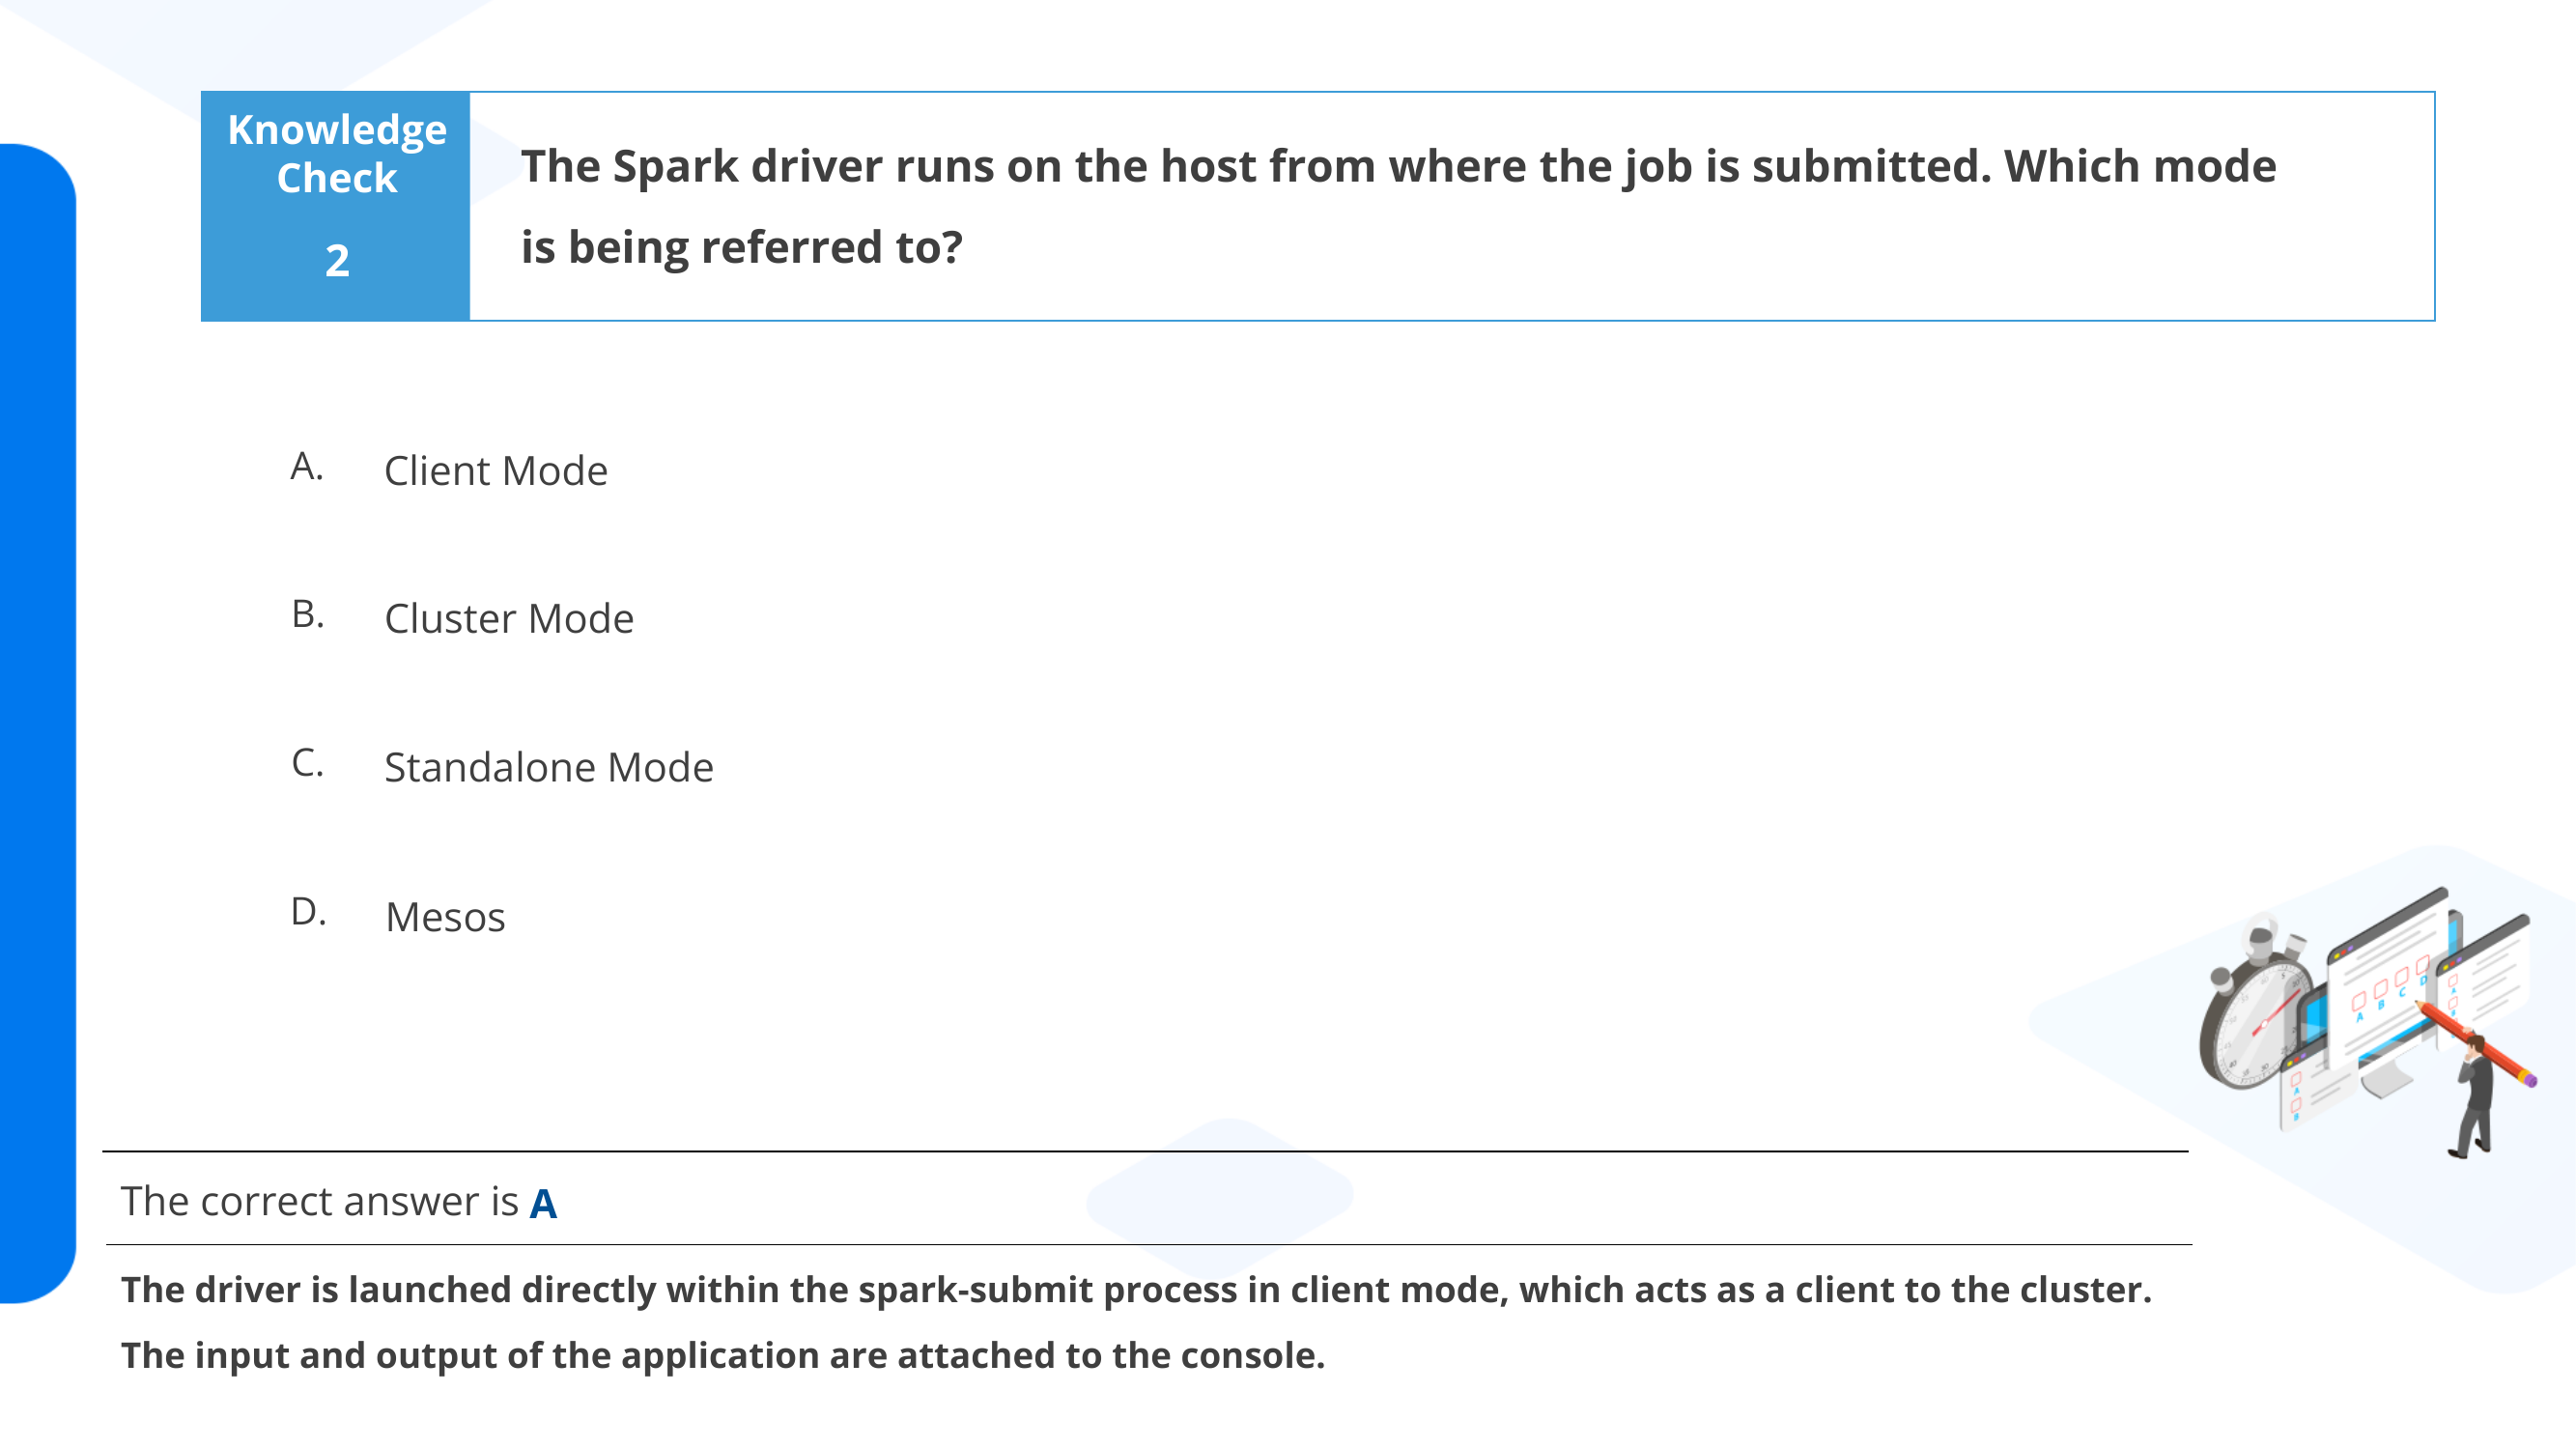

The Spark driver runs on the host from where the job is submitted. Which mode
is being referred to?
2
Client Mode
Cluster Mode
Standalone Mode
Mesos
A
The driver is launched directly within the spark-submit process in client mode, which acts as a client to the cluster.
The input and output of the application are attached to the console.